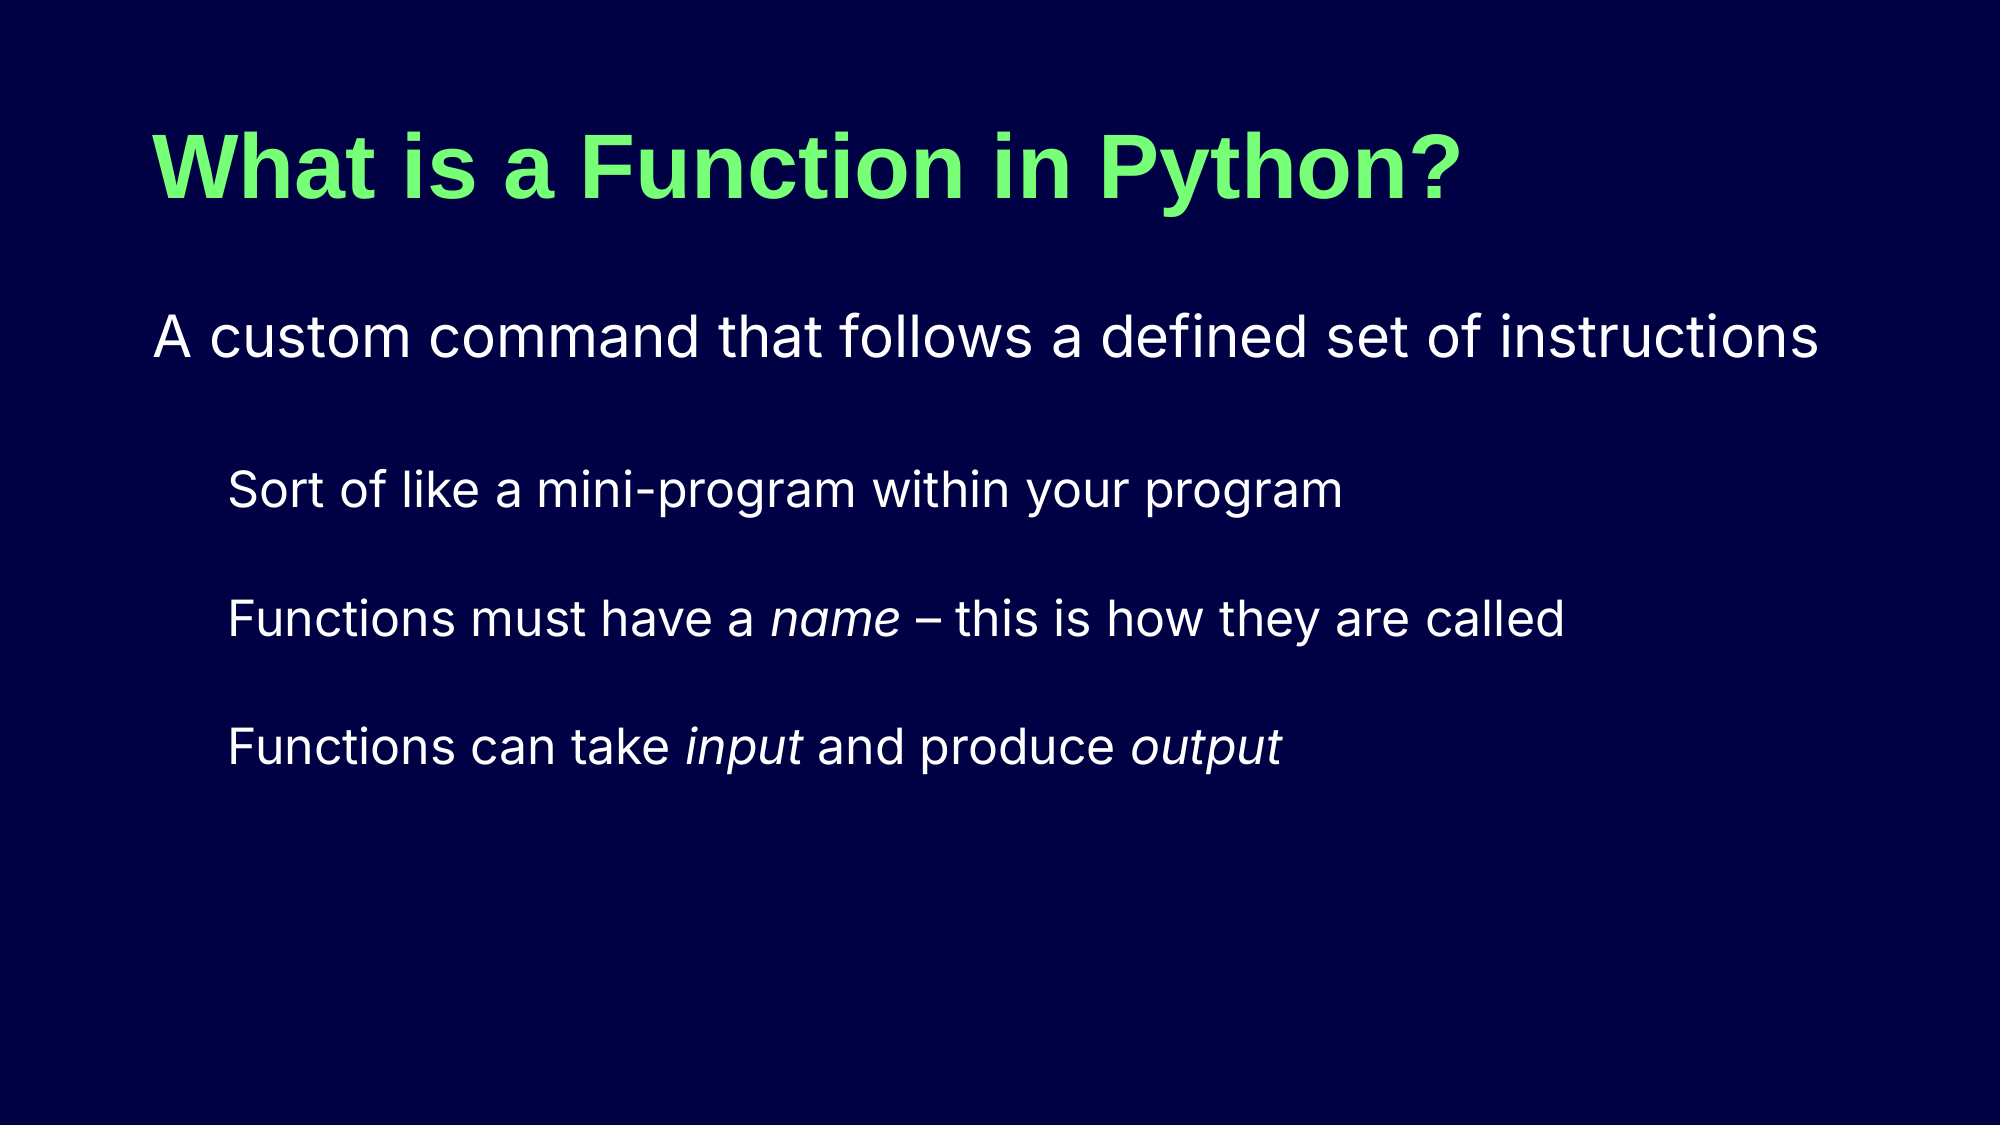

# What is a Function in Python?
A custom command that follows a defined set of instructions

Sort of like a mini-program within your program

Functions must have a name – this is how they are called

Functions can take input and produce output